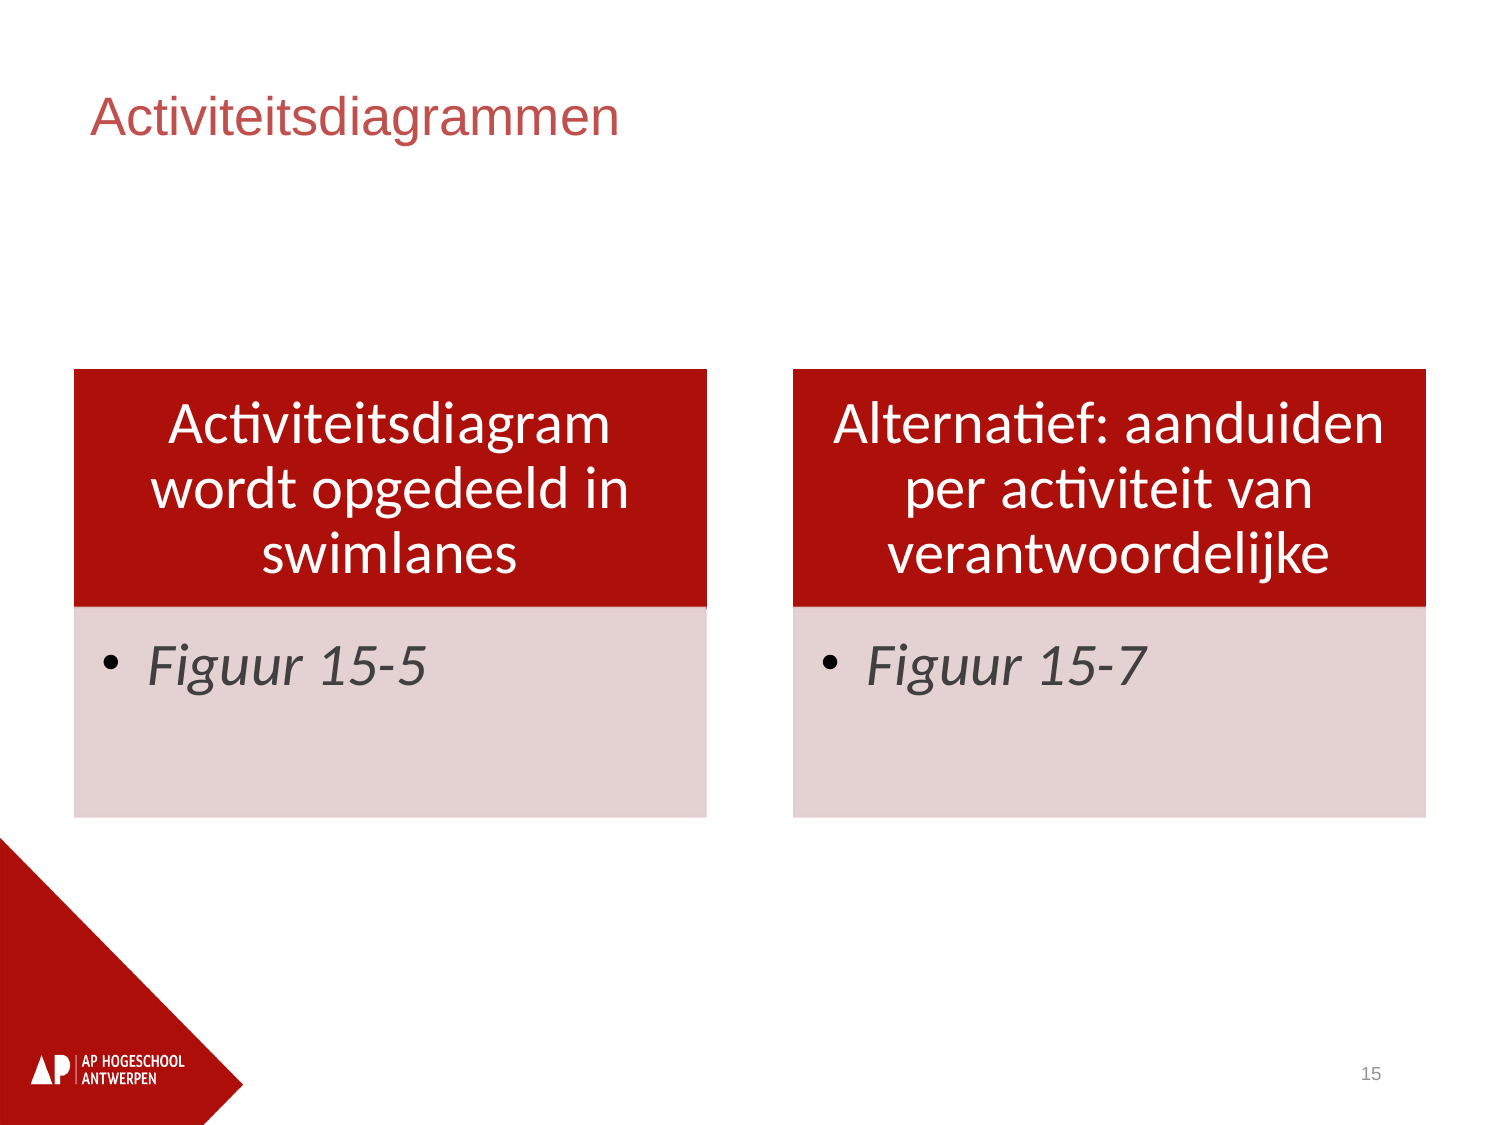

Activiteitsdiagrammen
Activiteitsdiagram wordt opgedeeld in swimlanes
Figuur 15-5
Alternatief: aanduiden per activiteit van verantwoordelijke
Figuur 15-7
15